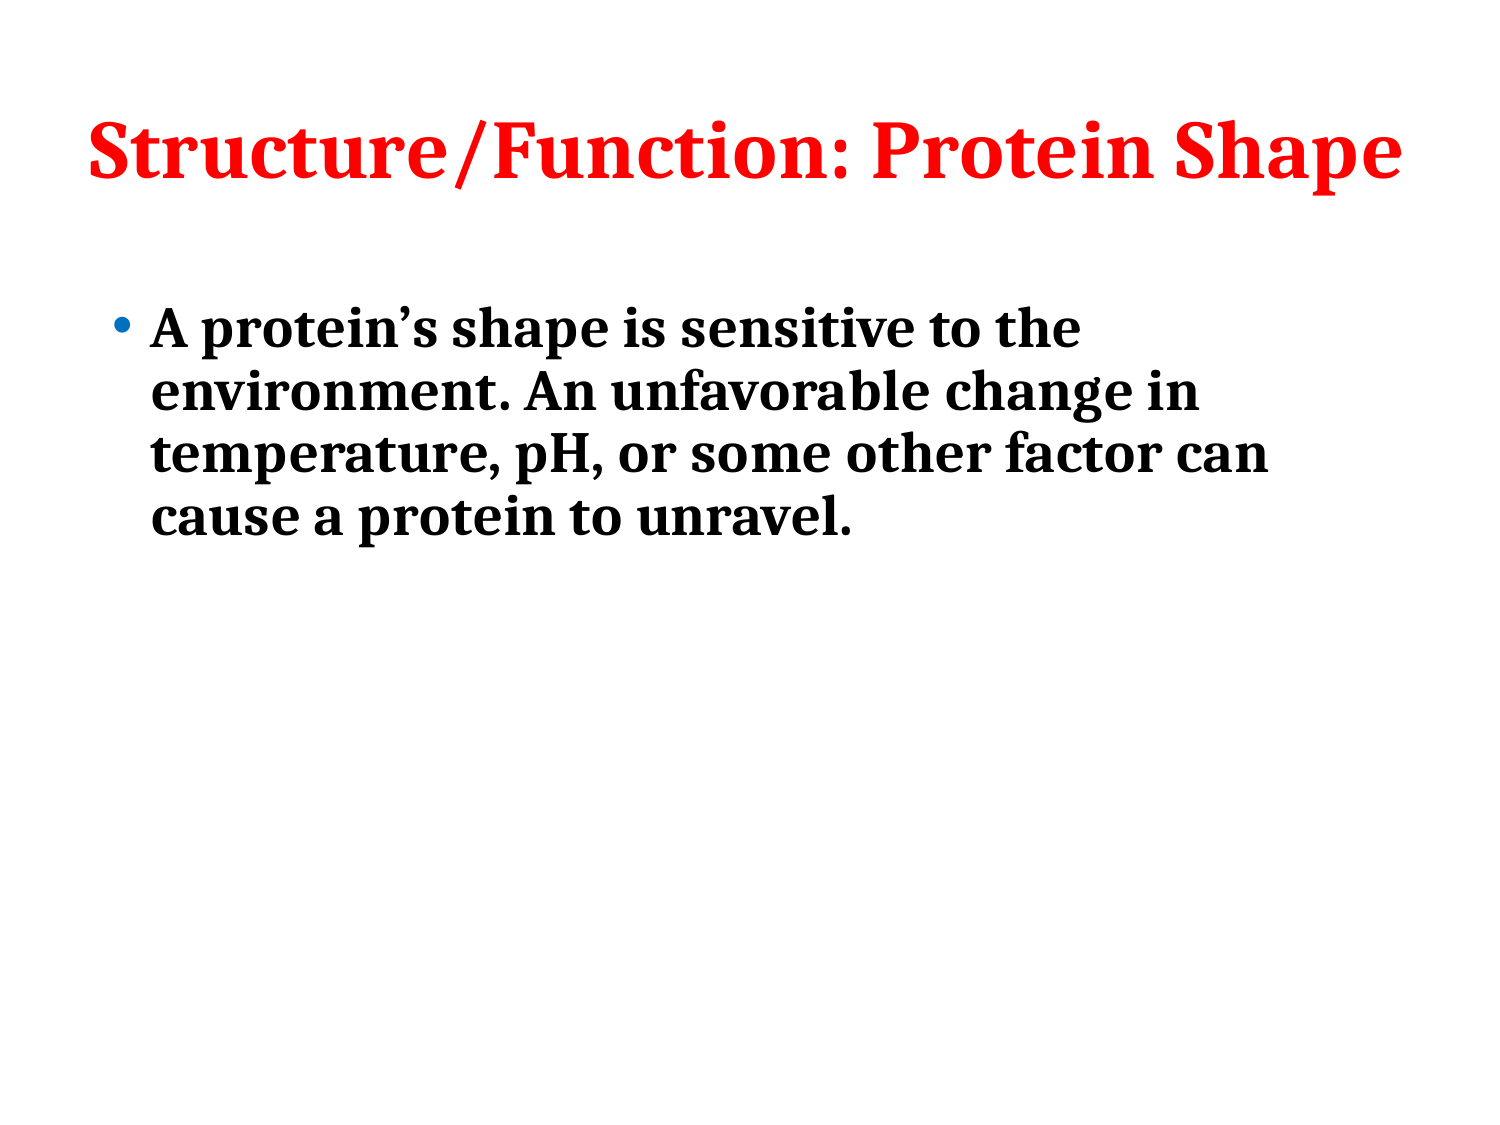

# Structure/Function: Protein Shape
A protein’s shape is sensitive to the environment. An unfavorable change in temperature, pH, or some other factor can cause a protein to unravel.